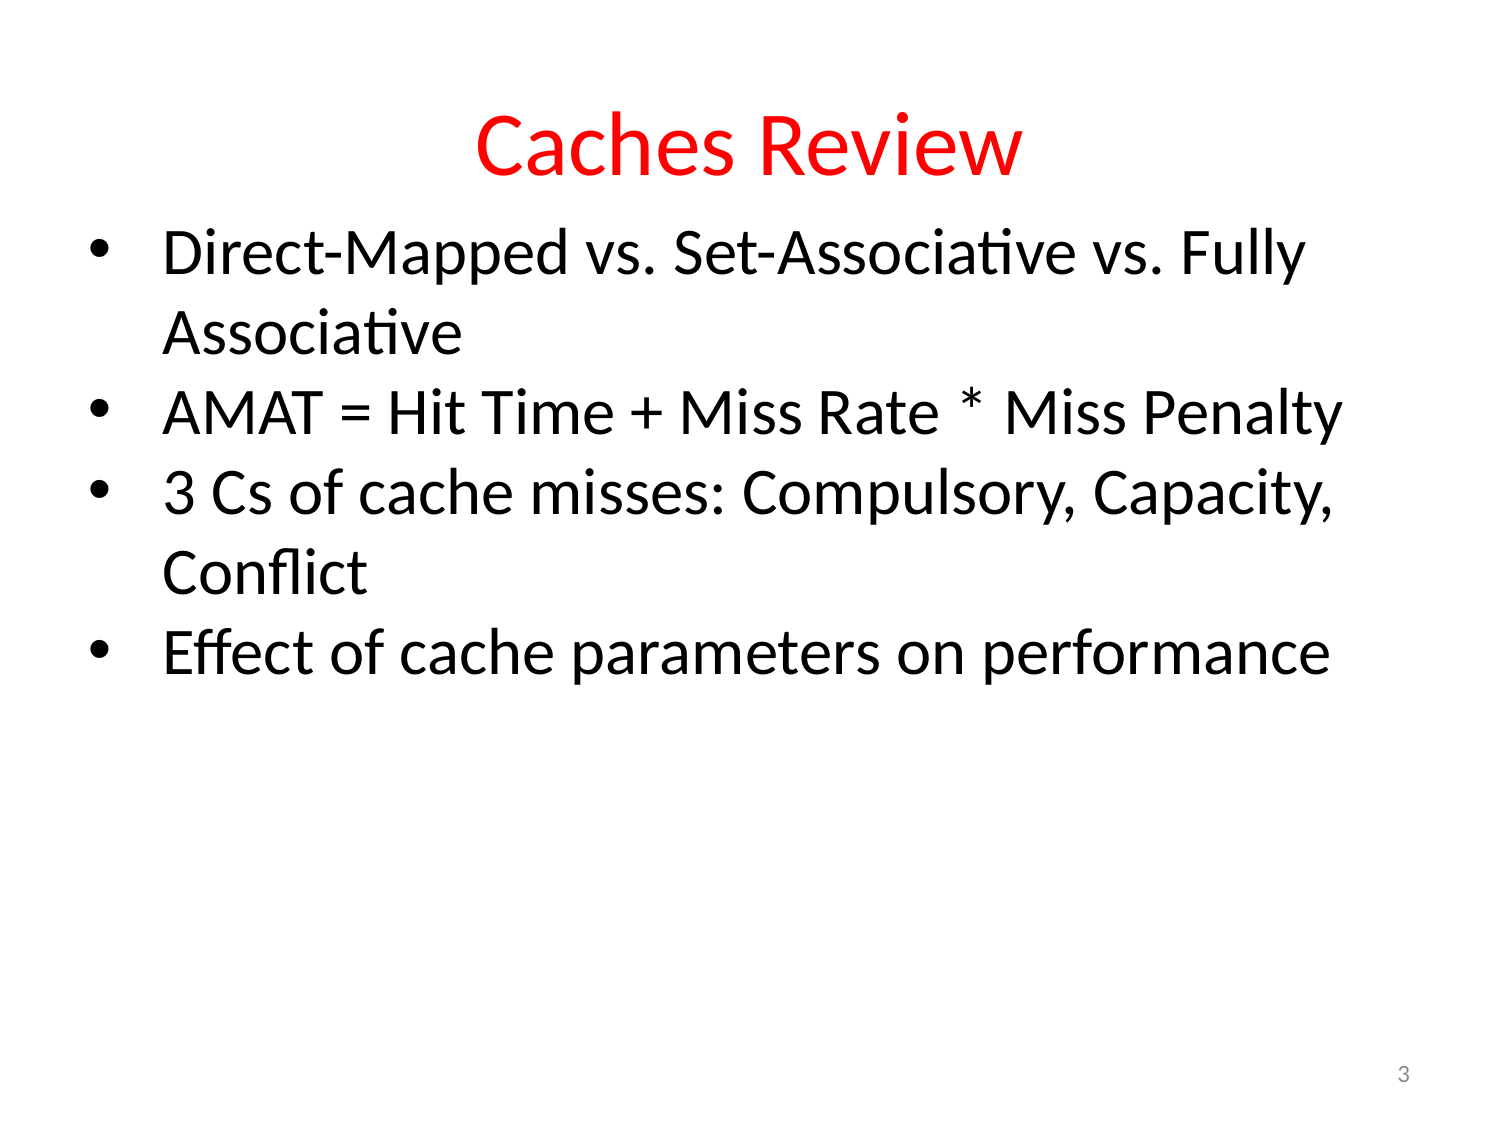

# Caches Review
Direct-Mapped vs. Set-Associative vs. Fully Associative
AMAT = Hit Time + Miss Rate * Miss Penalty
3 Cs of cache misses: Compulsory, Capacity, Conflict
Effect of cache parameters on performance
3